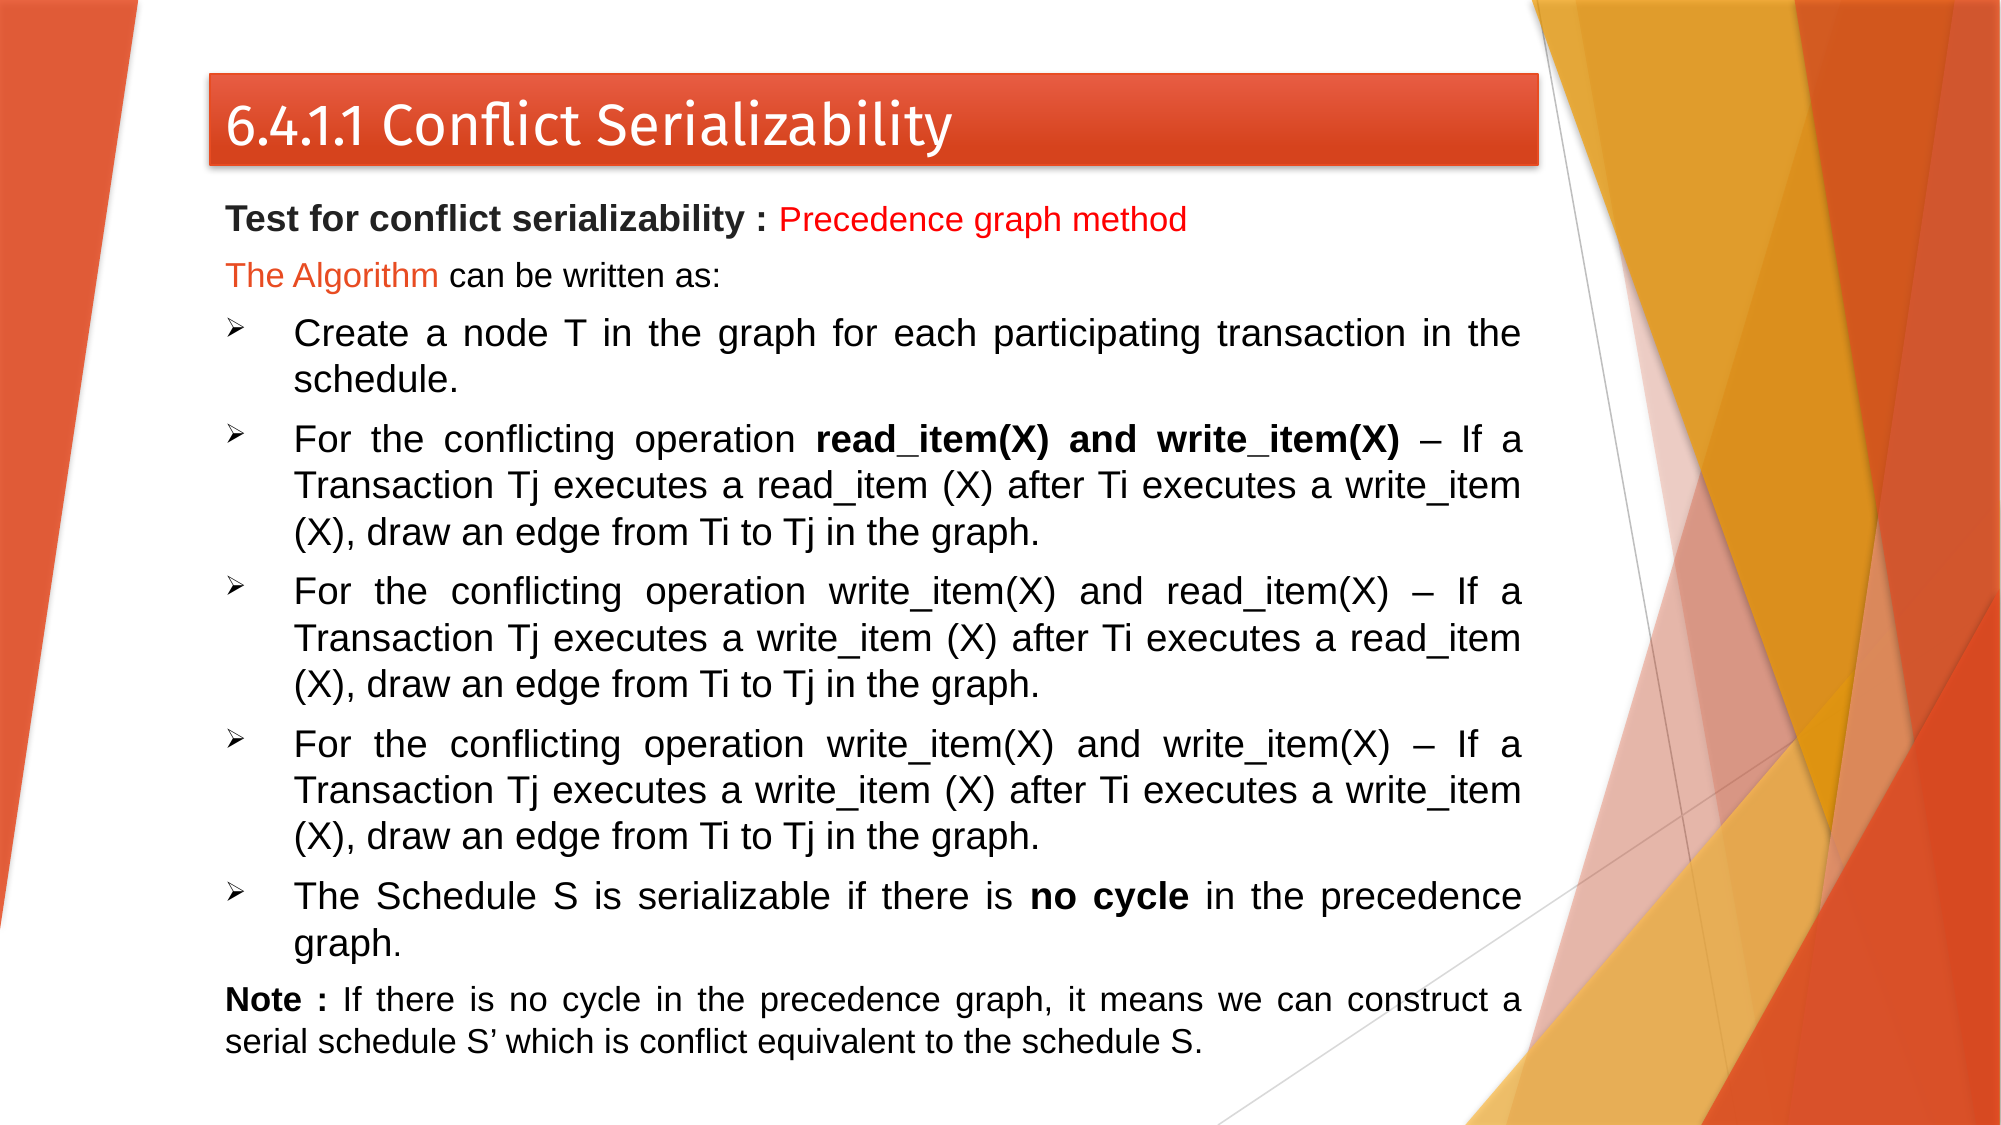

# 6.4.1.1 Conflict Serializability
Test for conflict serializability : Precedence graph method
The Algorithm can be written as:
Create a node T in the graph for each participating transaction in the schedule.
For the conflicting operation read_item(X) and write_item(X) – If a Transaction Tj executes a read_item (X) after Ti executes a write_item (X), draw an edge from Ti to Tj in the graph.
For the conflicting operation write_item(X) and read_item(X) – If a Transaction Tj executes a write_item (X) after Ti executes a read_item (X), draw an edge from Ti to Tj in the graph.
For the conflicting operation write_item(X) and write_item(X) – If a Transaction Tj executes a write_item (X) after Ti executes a write_item (X), draw an edge from Ti to Tj in the graph.
The Schedule S is serializable if there is no cycle in the precedence graph.
Note : If there is no cycle in the precedence graph, it means we can construct a serial schedule S’ which is conflict equivalent to the schedule S.